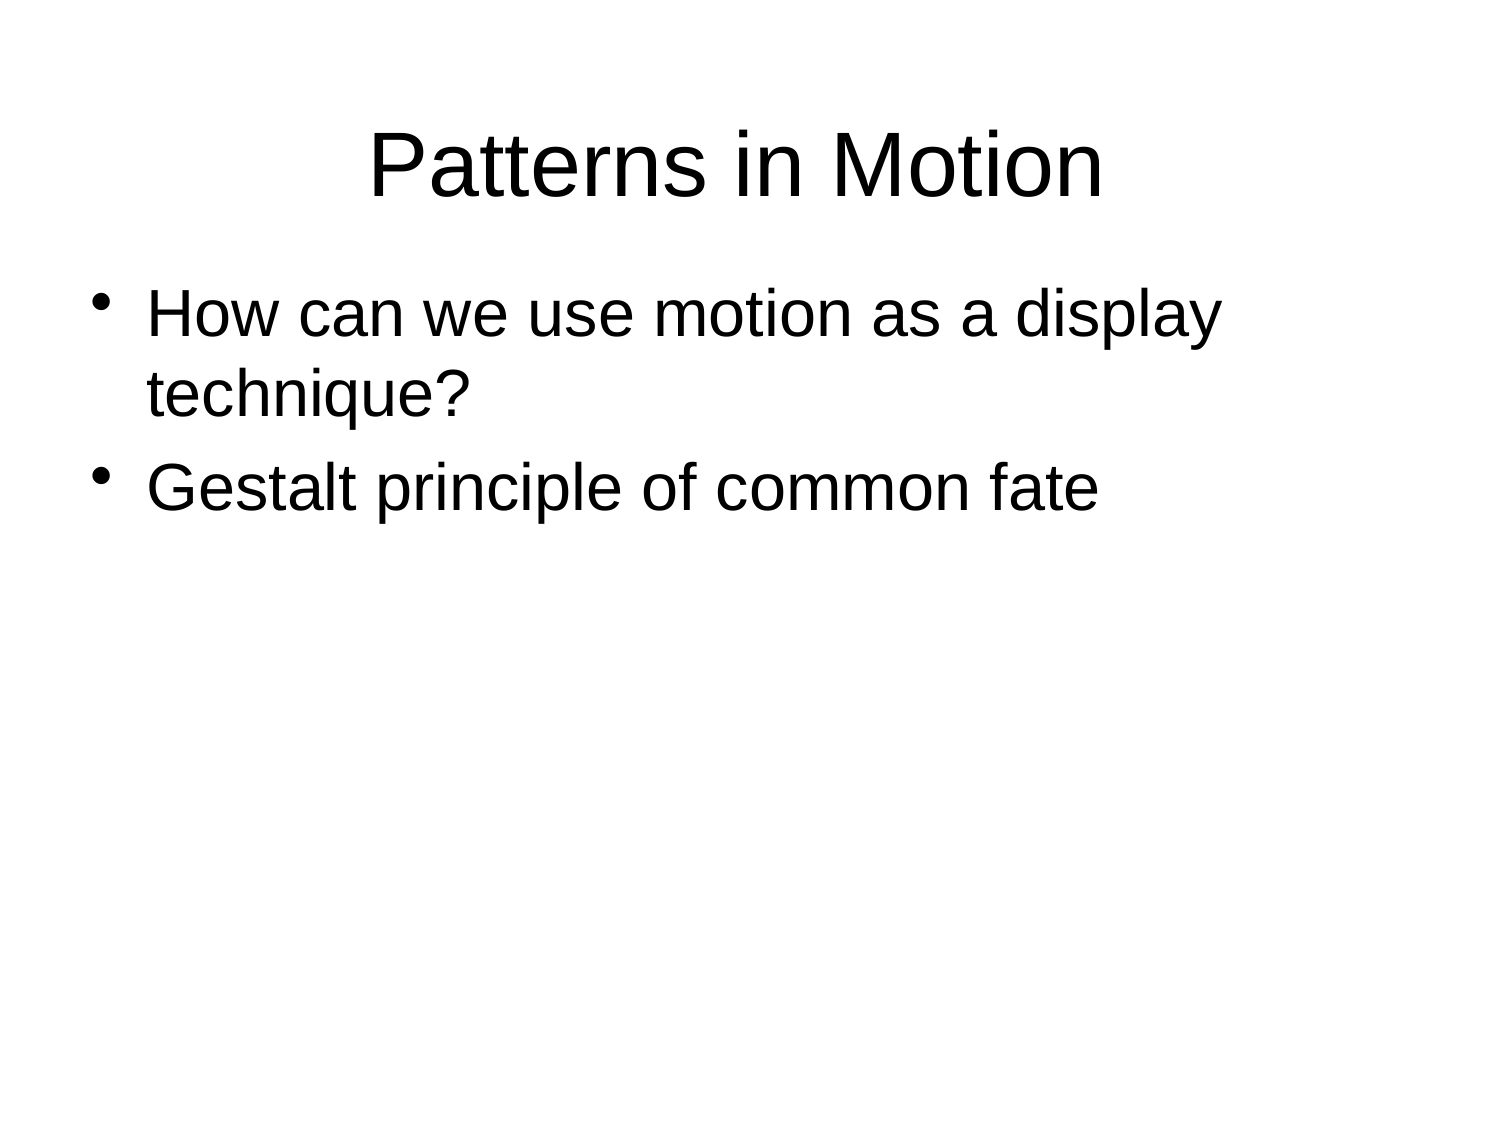

# Patterns in Motion
How can we use motion as a display technique?
Gestalt principle of common fate